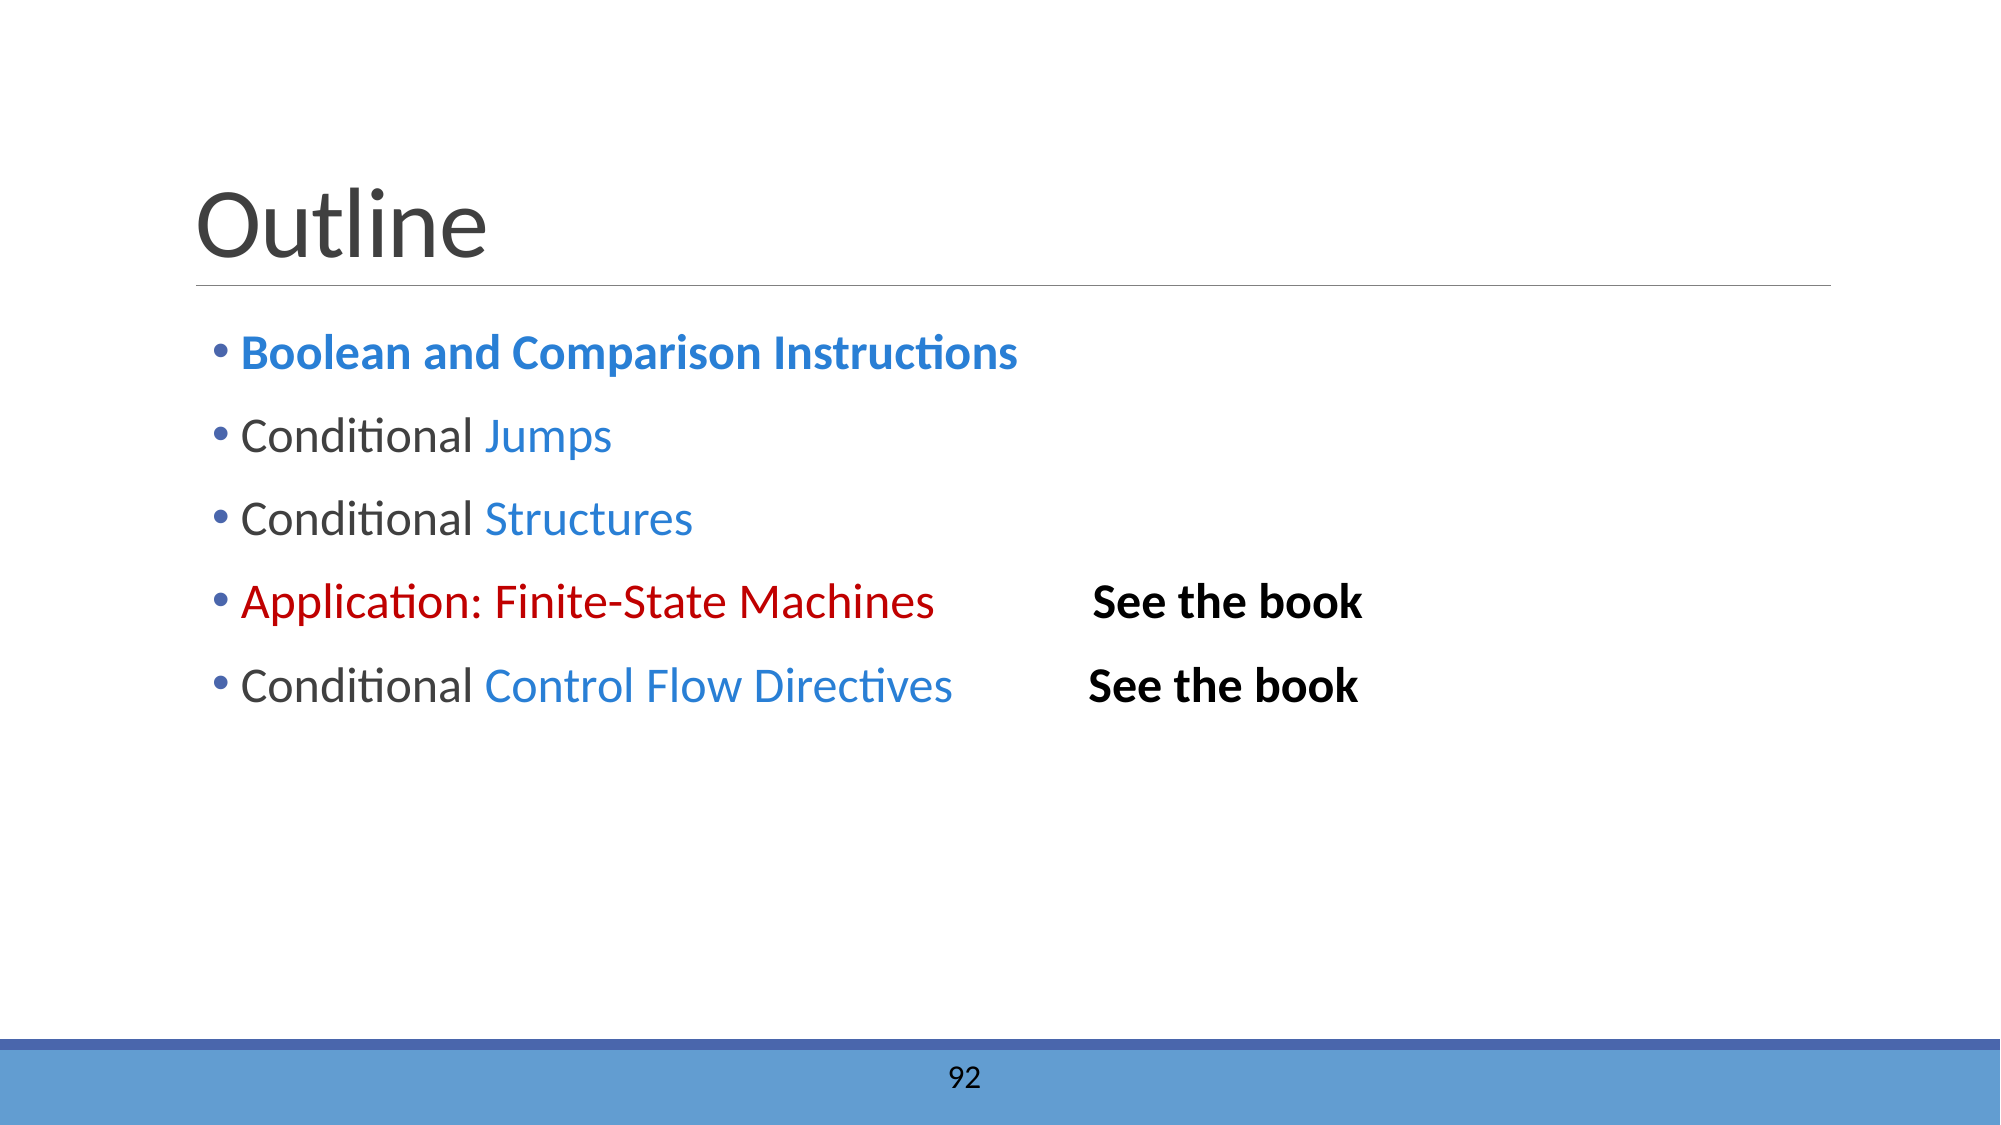

# Outline
 Boolean and Comparison Instructions
 Conditional Jumps
 Conditional Structures
 Application: Finite-State Machines              See the book
 Conditional Control Flow Directives            See the book
92